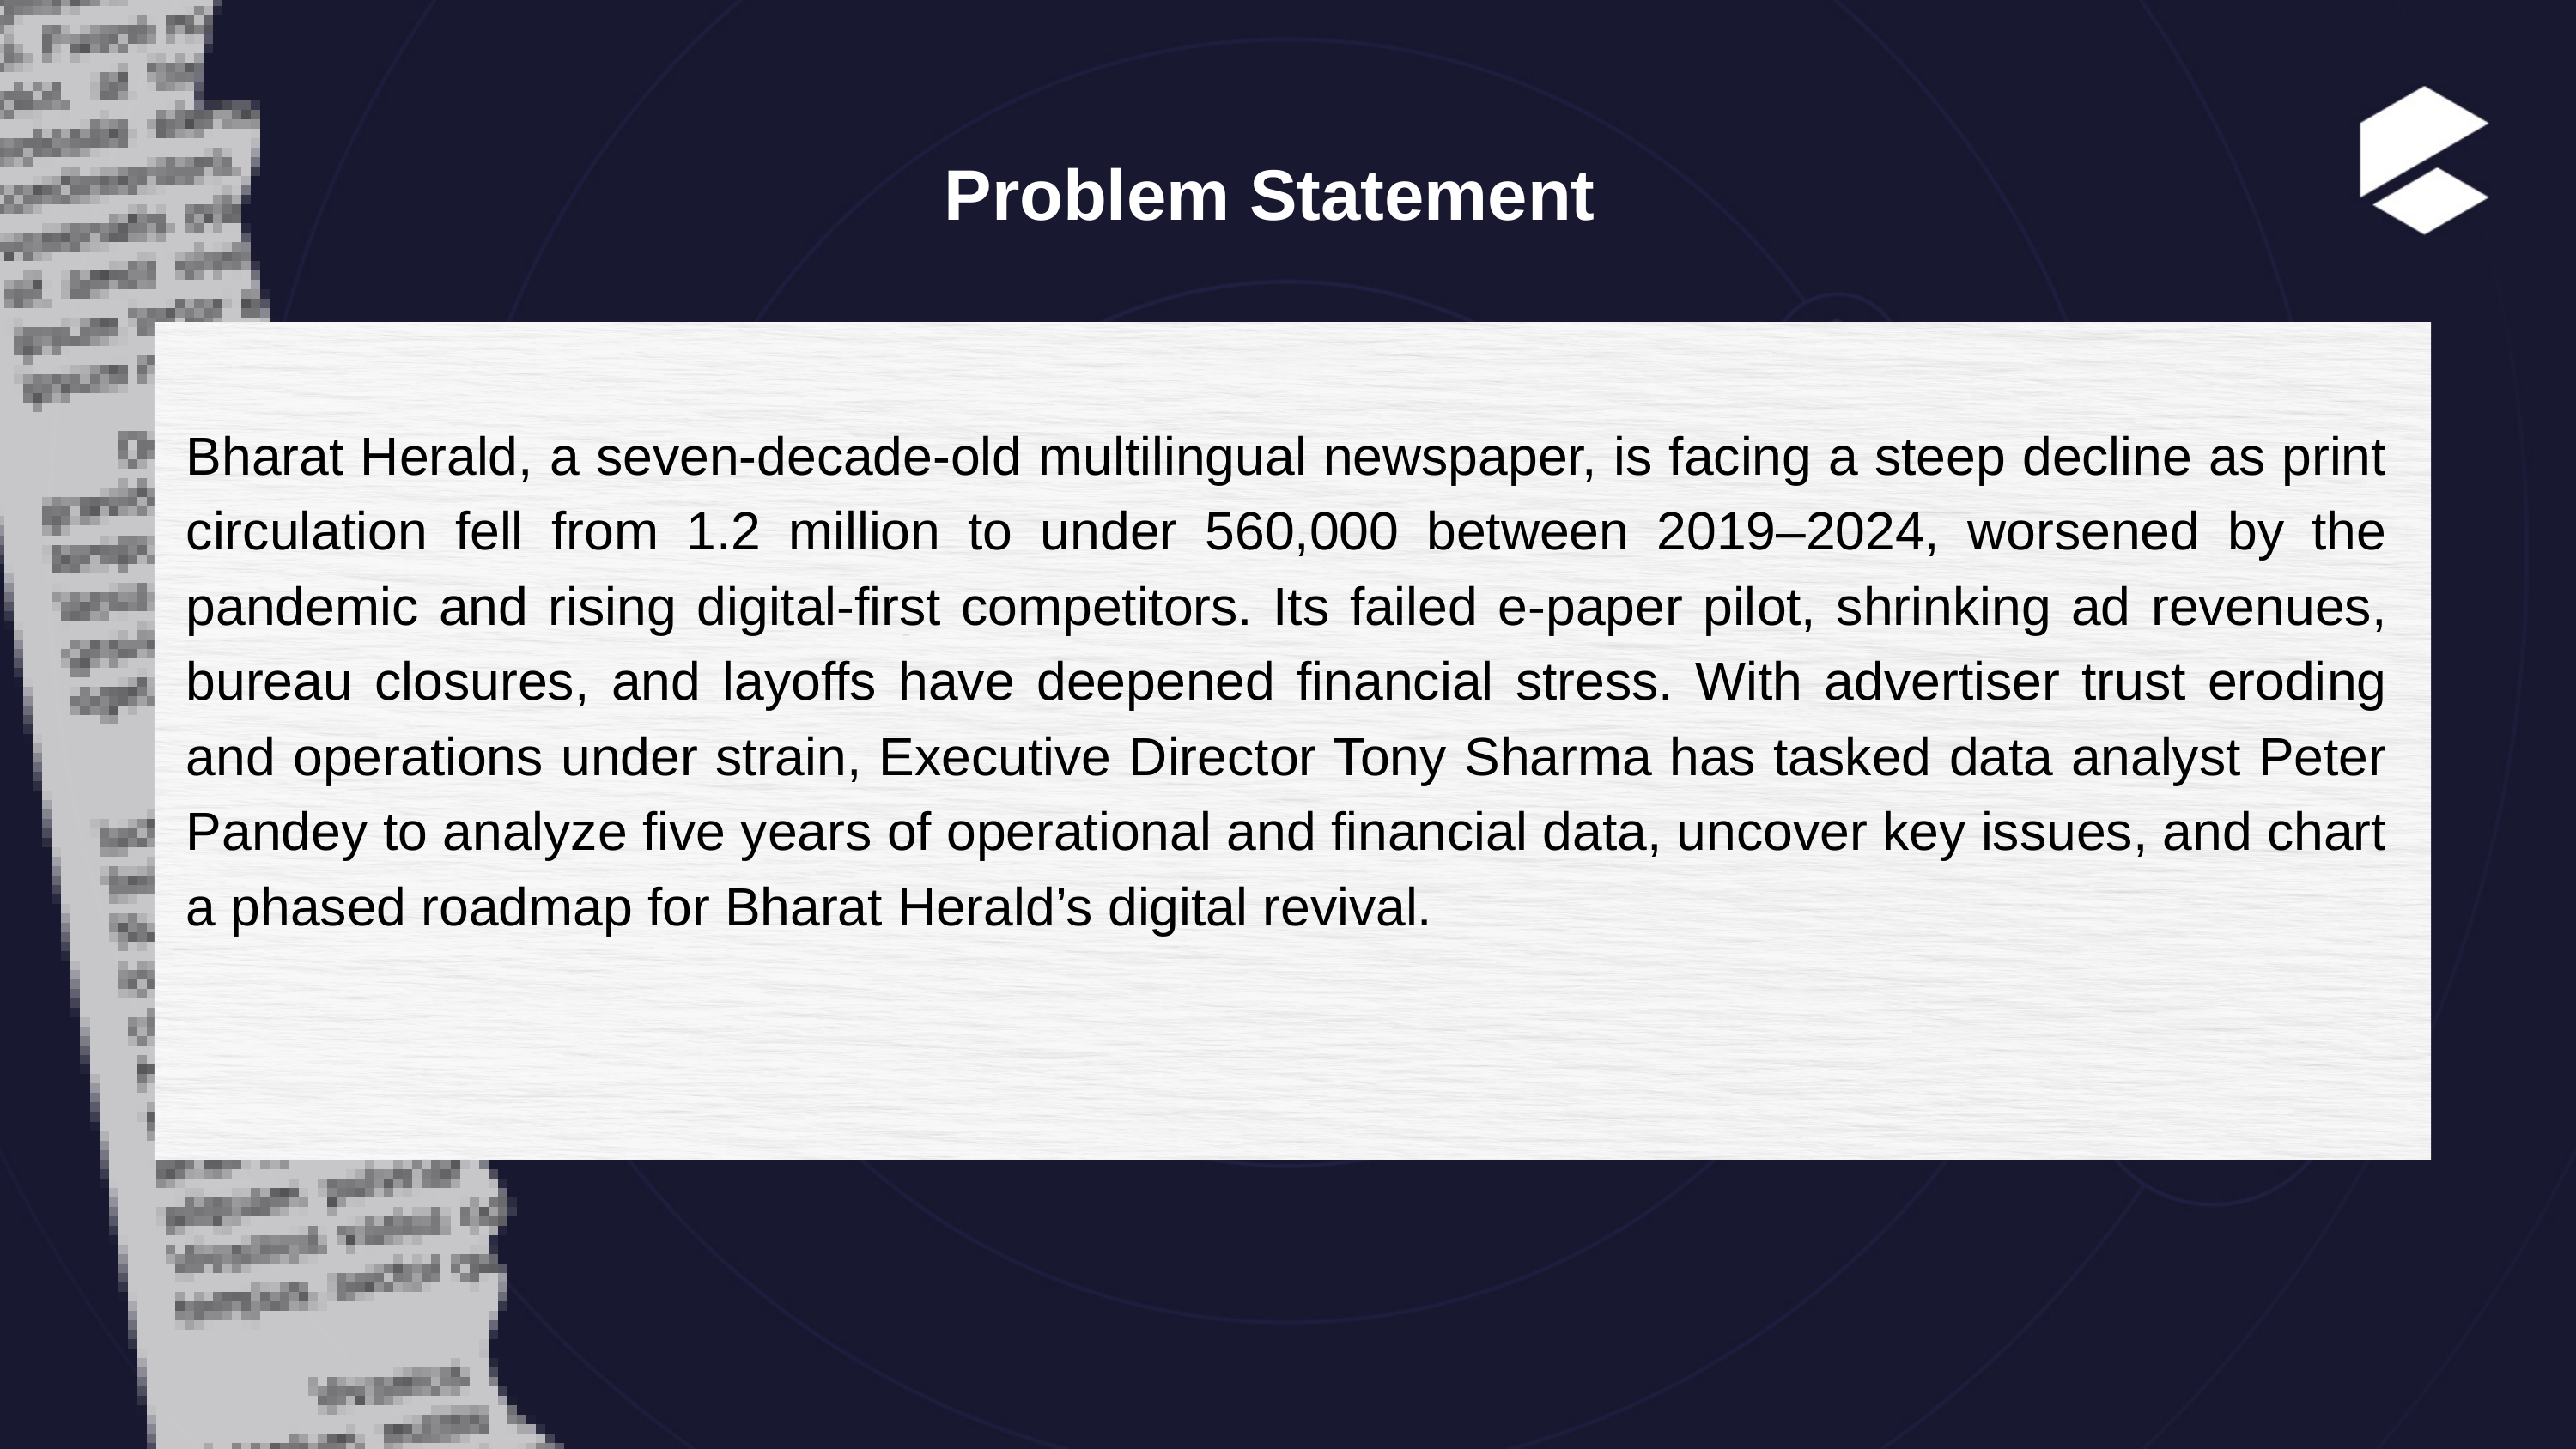

Problem Statement
Bharat Herald, a seven-decade-old multilingual newspaper, is facing a steep decline as print circulation fell from 1.2 million to under 560,000 between 2019–2024, worsened by the pandemic and rising digital-first competitors. Its failed e-paper pilot, shrinking ad revenues, bureau closures, and layoffs have deepened financial stress. With advertiser trust eroding and operations under strain, Executive Director Tony Sharma has tasked data analyst Peter Pandey to analyze five years of operational and financial data, uncover key issues, and chart a phased roadmap for Bharat Herald’s digital revival.